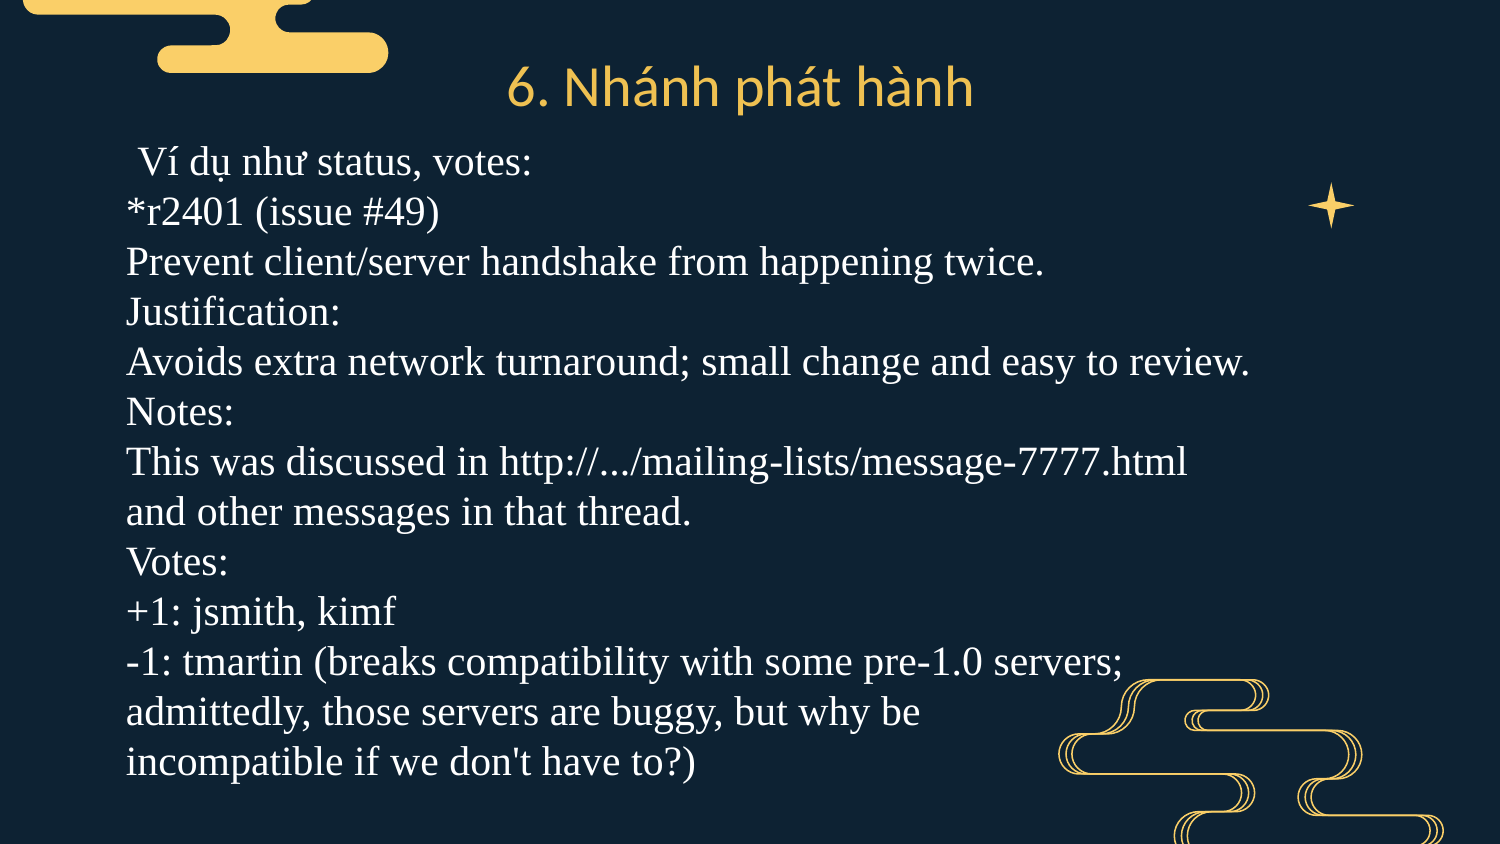

6. Nhánh phát hành
 Ví dụ như status, votes:
*r2401 (issue #49)
Prevent client/server handshake from happening twice.
Justification:
Avoids extra network turnaround; small change and easy to review.
Notes:
This was discussed in http://.../mailing-lists/message-7777.html
and other messages in that thread.
Votes:
+1: jsmith, kimf
-1: tmartin (breaks compatibility with some pre-1.0 servers;
admittedly, those servers are buggy, but why be
incompatible if we don't have to?)